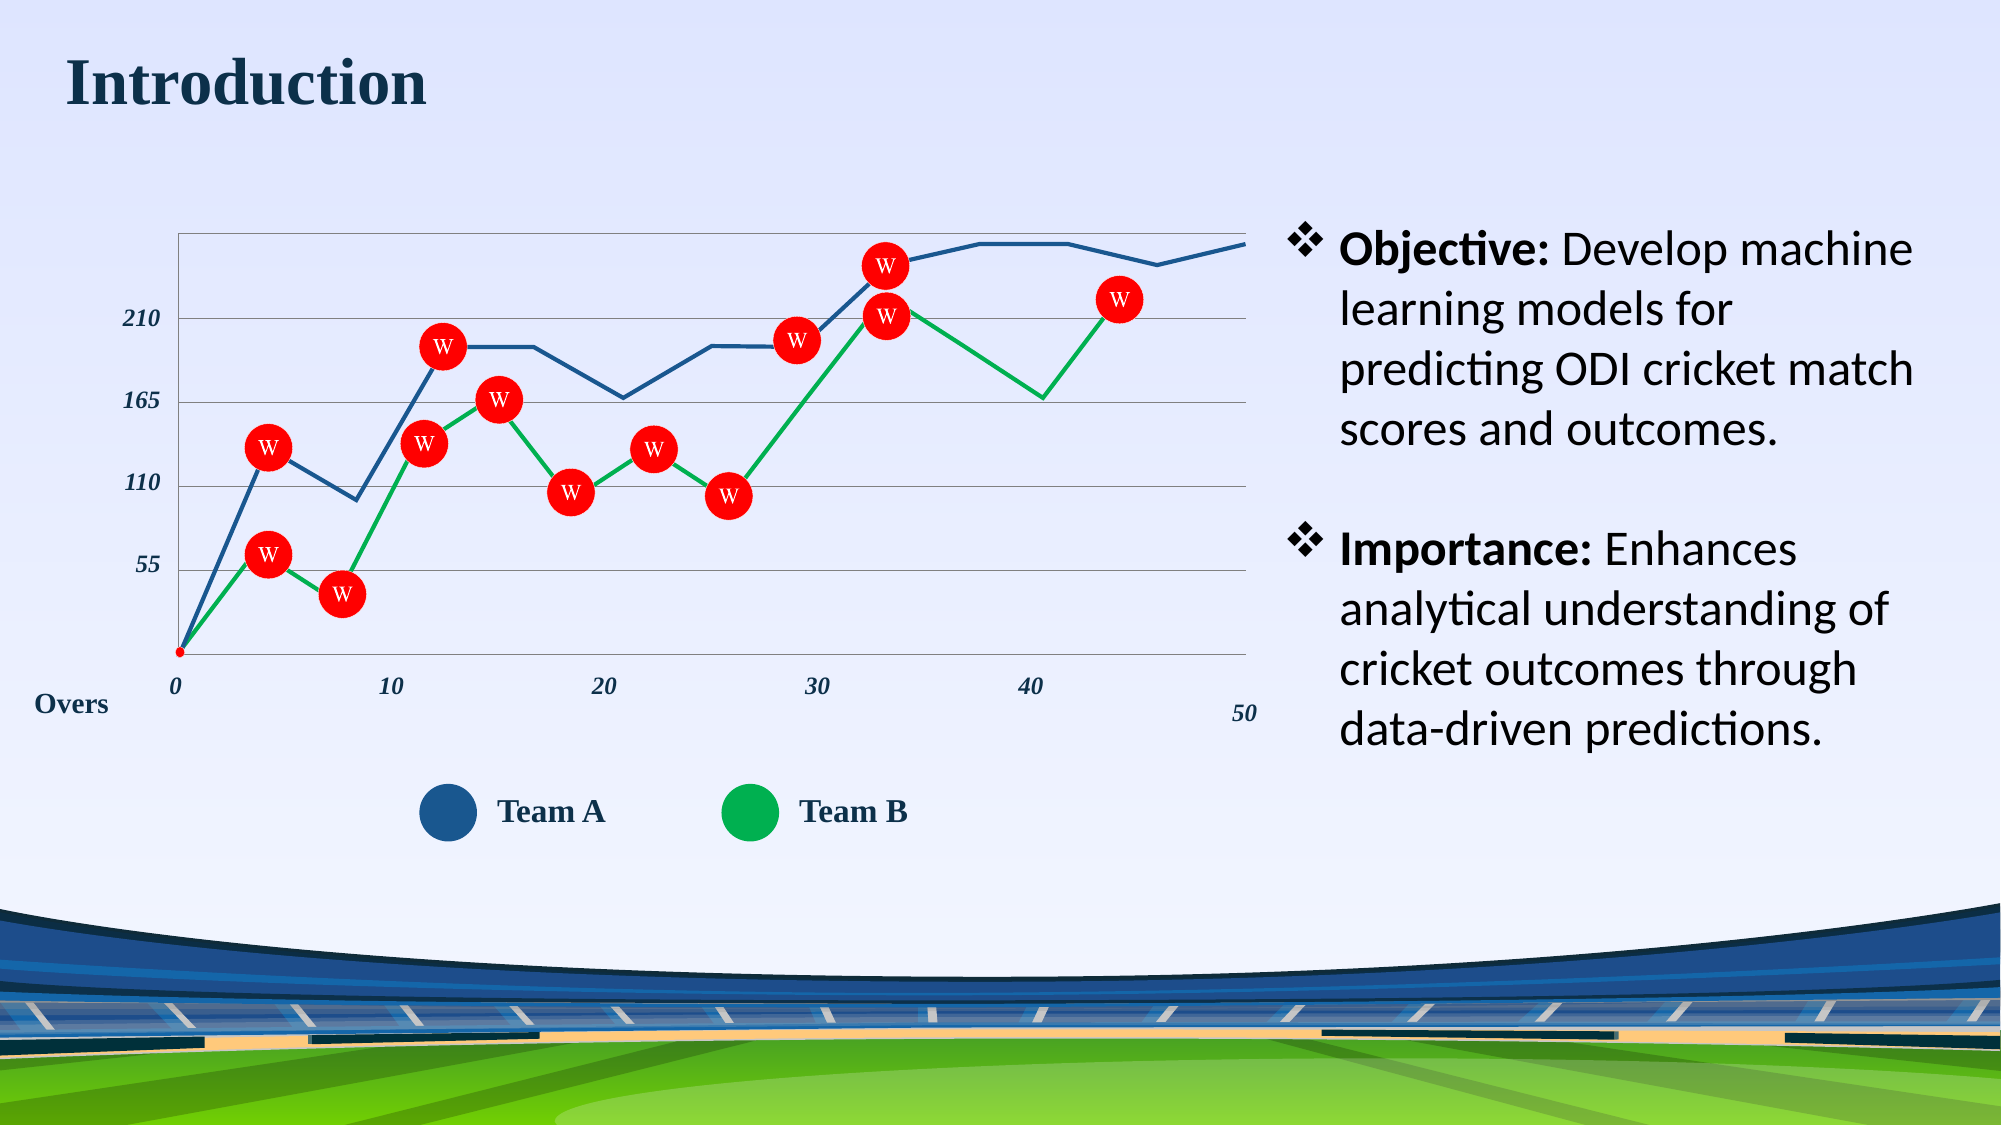

Introduction
Objective: Develop machine learning models for predicting ODI cricket match scores and outcomes.

Importance: Enhances analytical understanding of cricket outcomes through data-driven predictions.

210

165

110

55

0
10
20
30
40
Overs
50
Team A
Team B